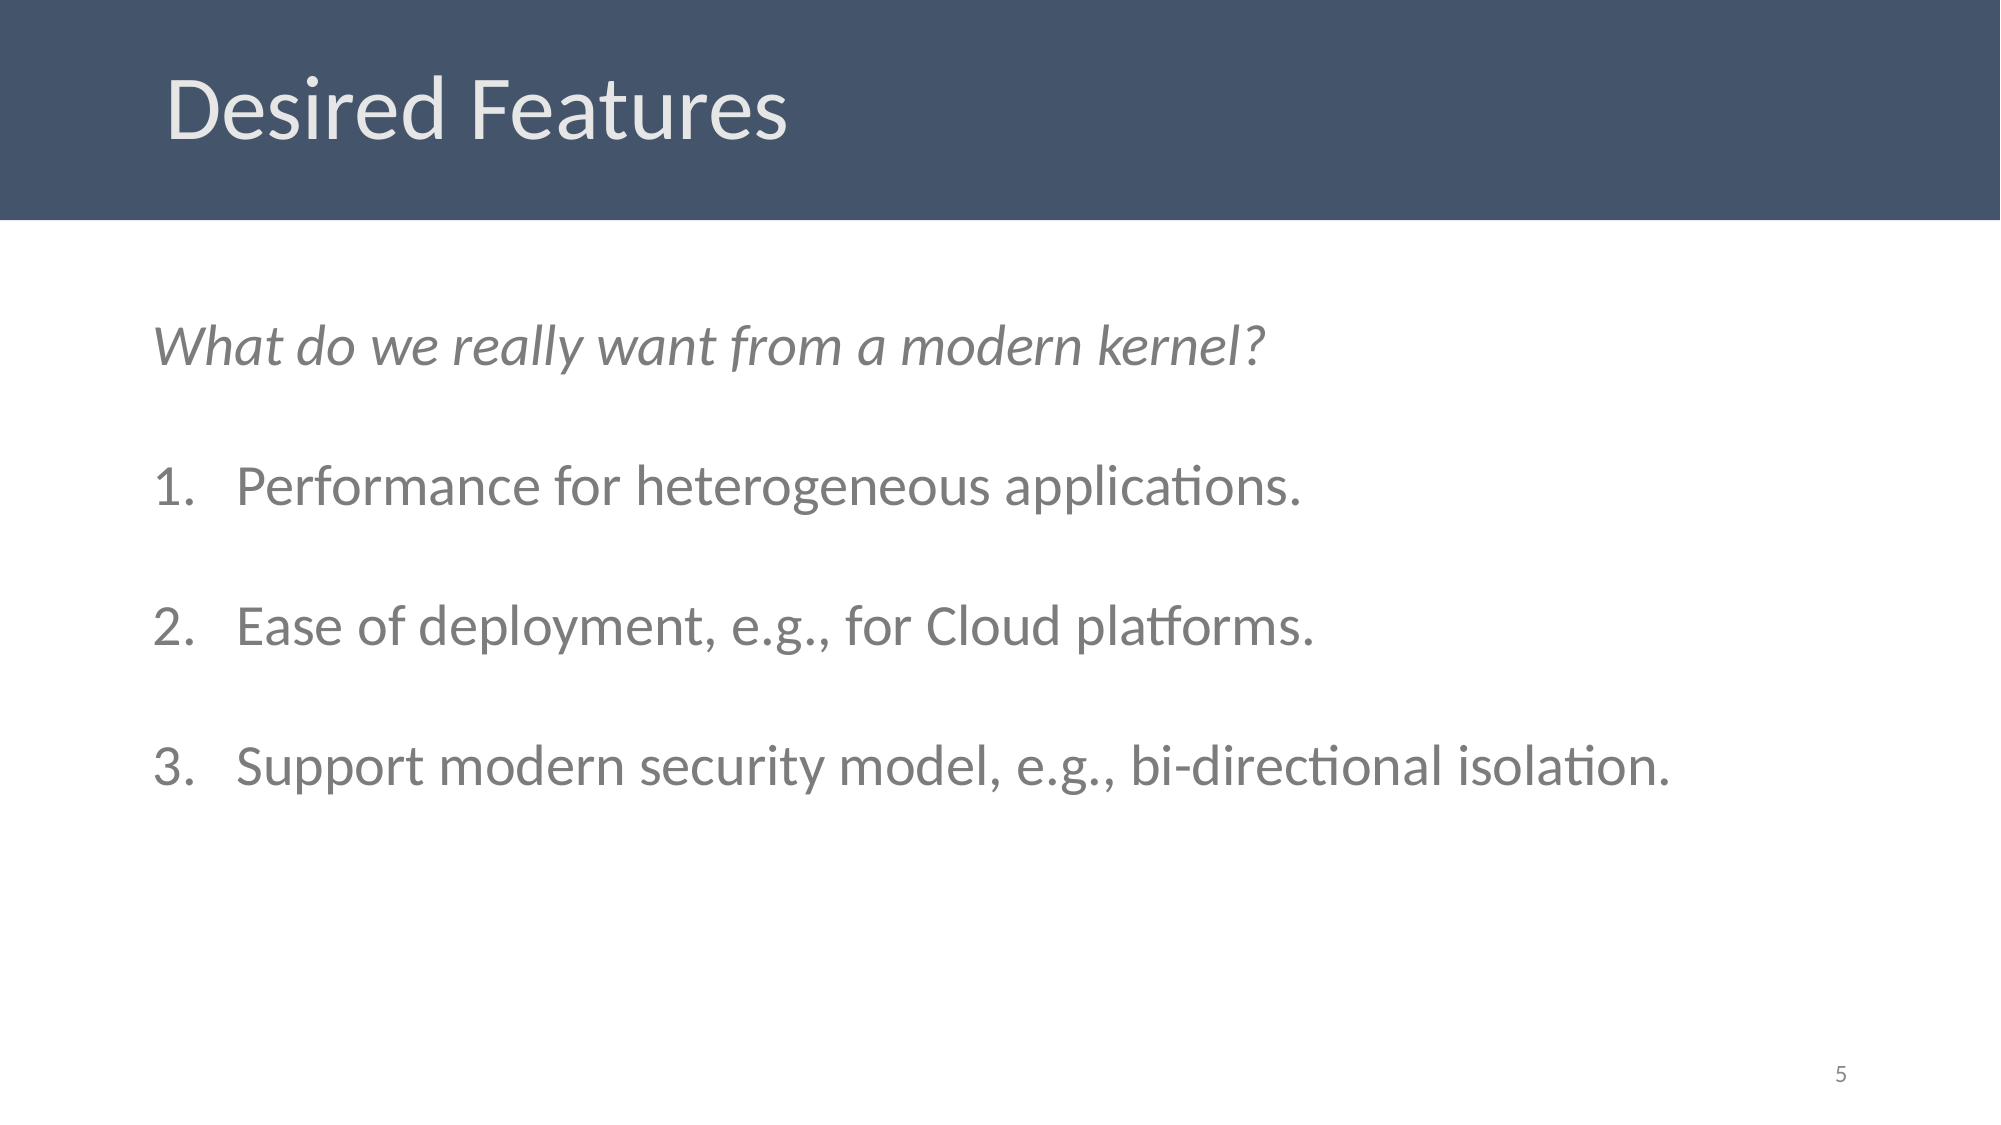

# Desired Features
What do we really want from a modern kernel?

Performance for heterogeneous applications.

Ease of deployment, e.g., for Cloud platforms.

Support modern security model, e.g., bi-directional isolation.
5